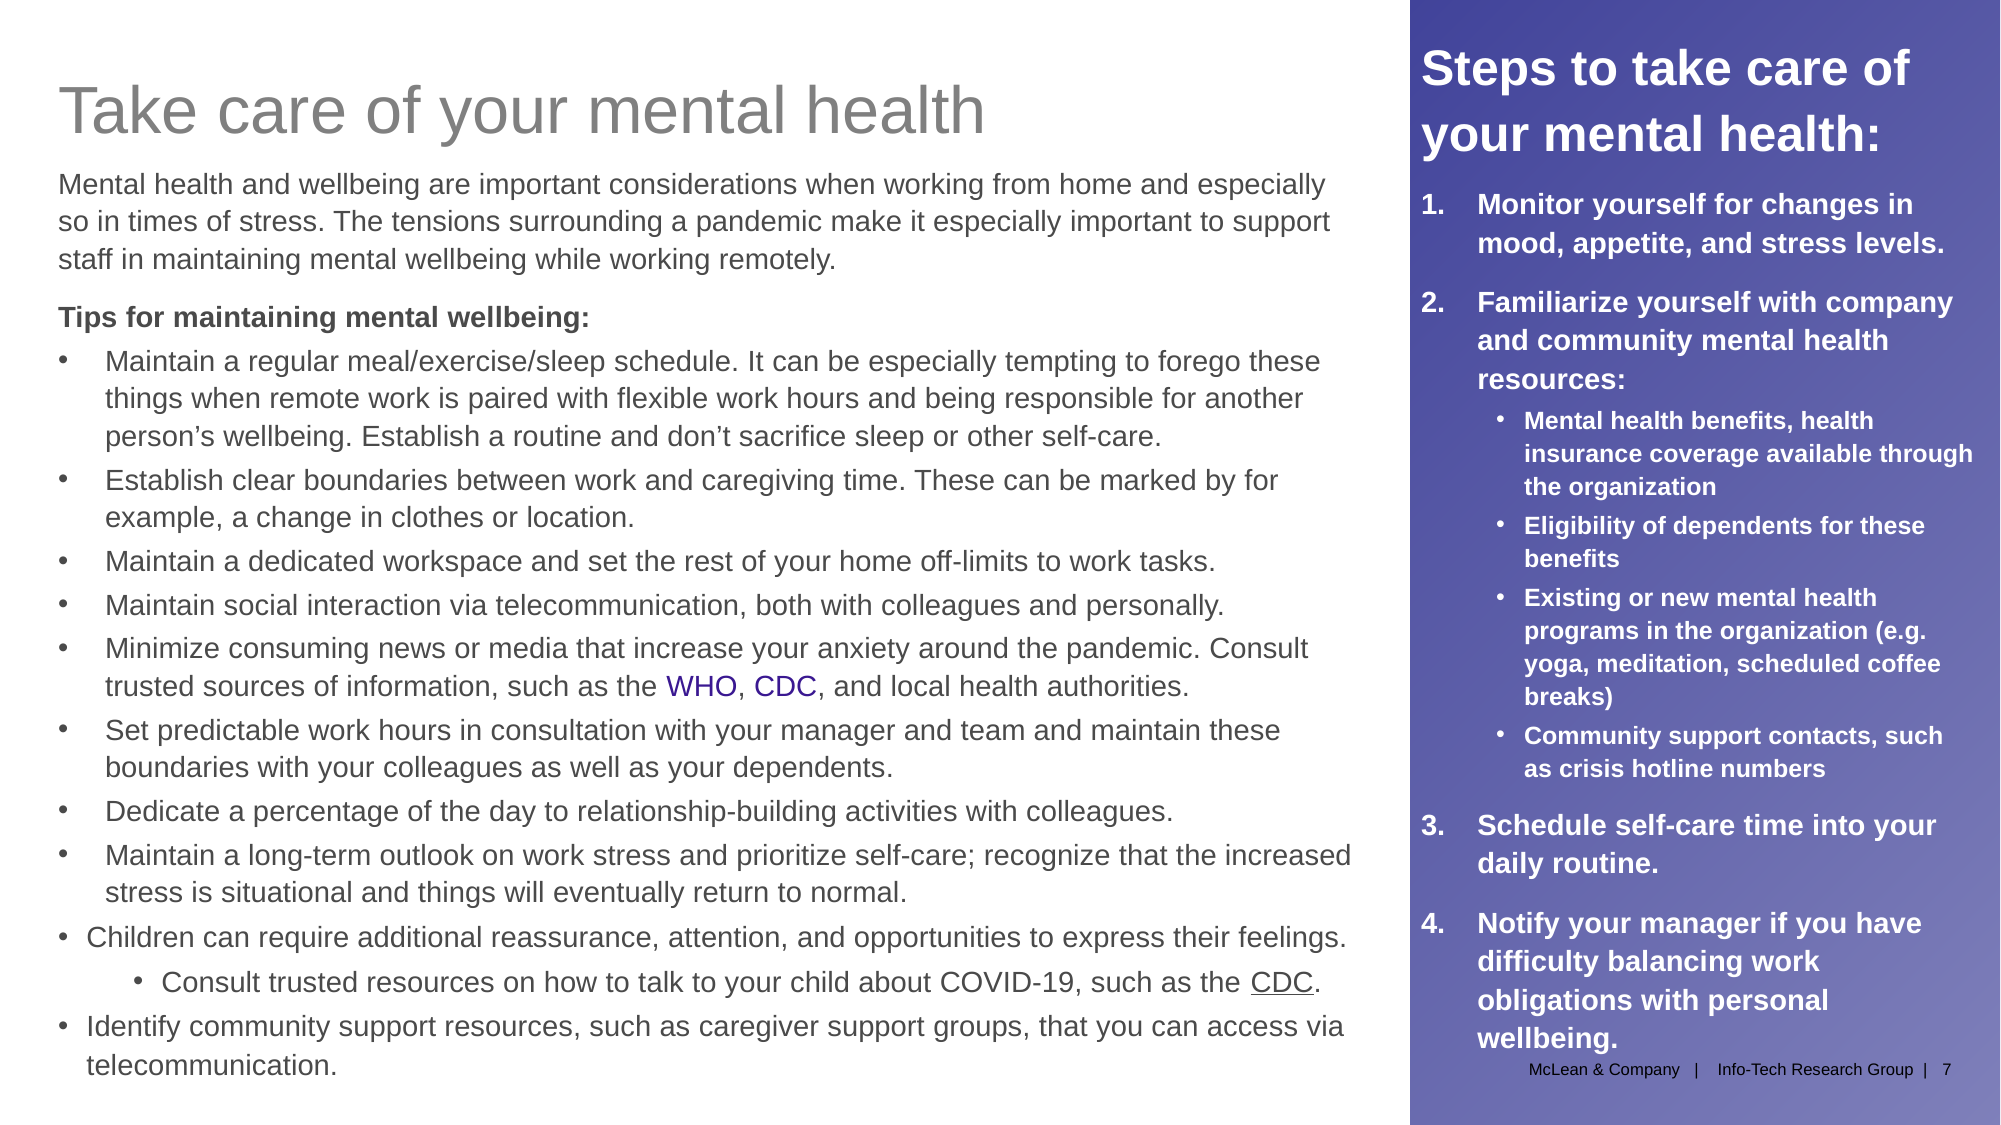

Steps to take care of your mental health:
Monitor yourself for changes in mood, appetite, and stress levels.
Familiarize yourself with company and community mental health resources:
Mental health benefits, health insurance coverage available through the organization
Eligibility of dependents for these benefits
Existing or new mental health programs in the organization (e.g. yoga, meditation, scheduled coffee breaks)
Community support contacts, such as crisis hotline numbers
Schedule self-care time into your daily routine.
Notify your manager if you have difficulty balancing work obligations with personal wellbeing.
# Take care of your mental health
Mental health and wellbeing are important considerations when working from home and especially so in times of stress. The tensions surrounding a pandemic make it especially important to support staff in maintaining mental wellbeing while working remotely.
Tips for maintaining mental wellbeing:
Maintain a regular meal/exercise/sleep schedule. It can be especially tempting to forego these things when remote work is paired with flexible work hours and being responsible for another person’s wellbeing. Establish a routine and don’t sacrifice sleep or other self-care.
Establish clear boundaries between work and caregiving time. These can be marked by for example, a change in clothes or location.
Maintain a dedicated workspace and set the rest of your home off-limits to work tasks.
Maintain social interaction via telecommunication, both with colleagues and personally.
Minimize consuming news or media that increase your anxiety around the pandemic. Consult trusted sources of information, such as the WHO, CDC, and local health authorities.
Set predictable work hours in consultation with your manager and team and maintain these boundaries with your colleagues as well as your dependents.
Dedicate a percentage of the day to relationship-building activities with colleagues.
Maintain a long-term outlook on work stress and prioritize self-care; recognize that the increased stress is situational and things will eventually return to normal.
Children can require additional reassurance, attention, and opportunities to express their feelings.
Consult trusted resources on how to talk to your child about COVID-19, such as the CDC.
Identify community support resources, such as caregiver support groups, that you can access via telecommunication.